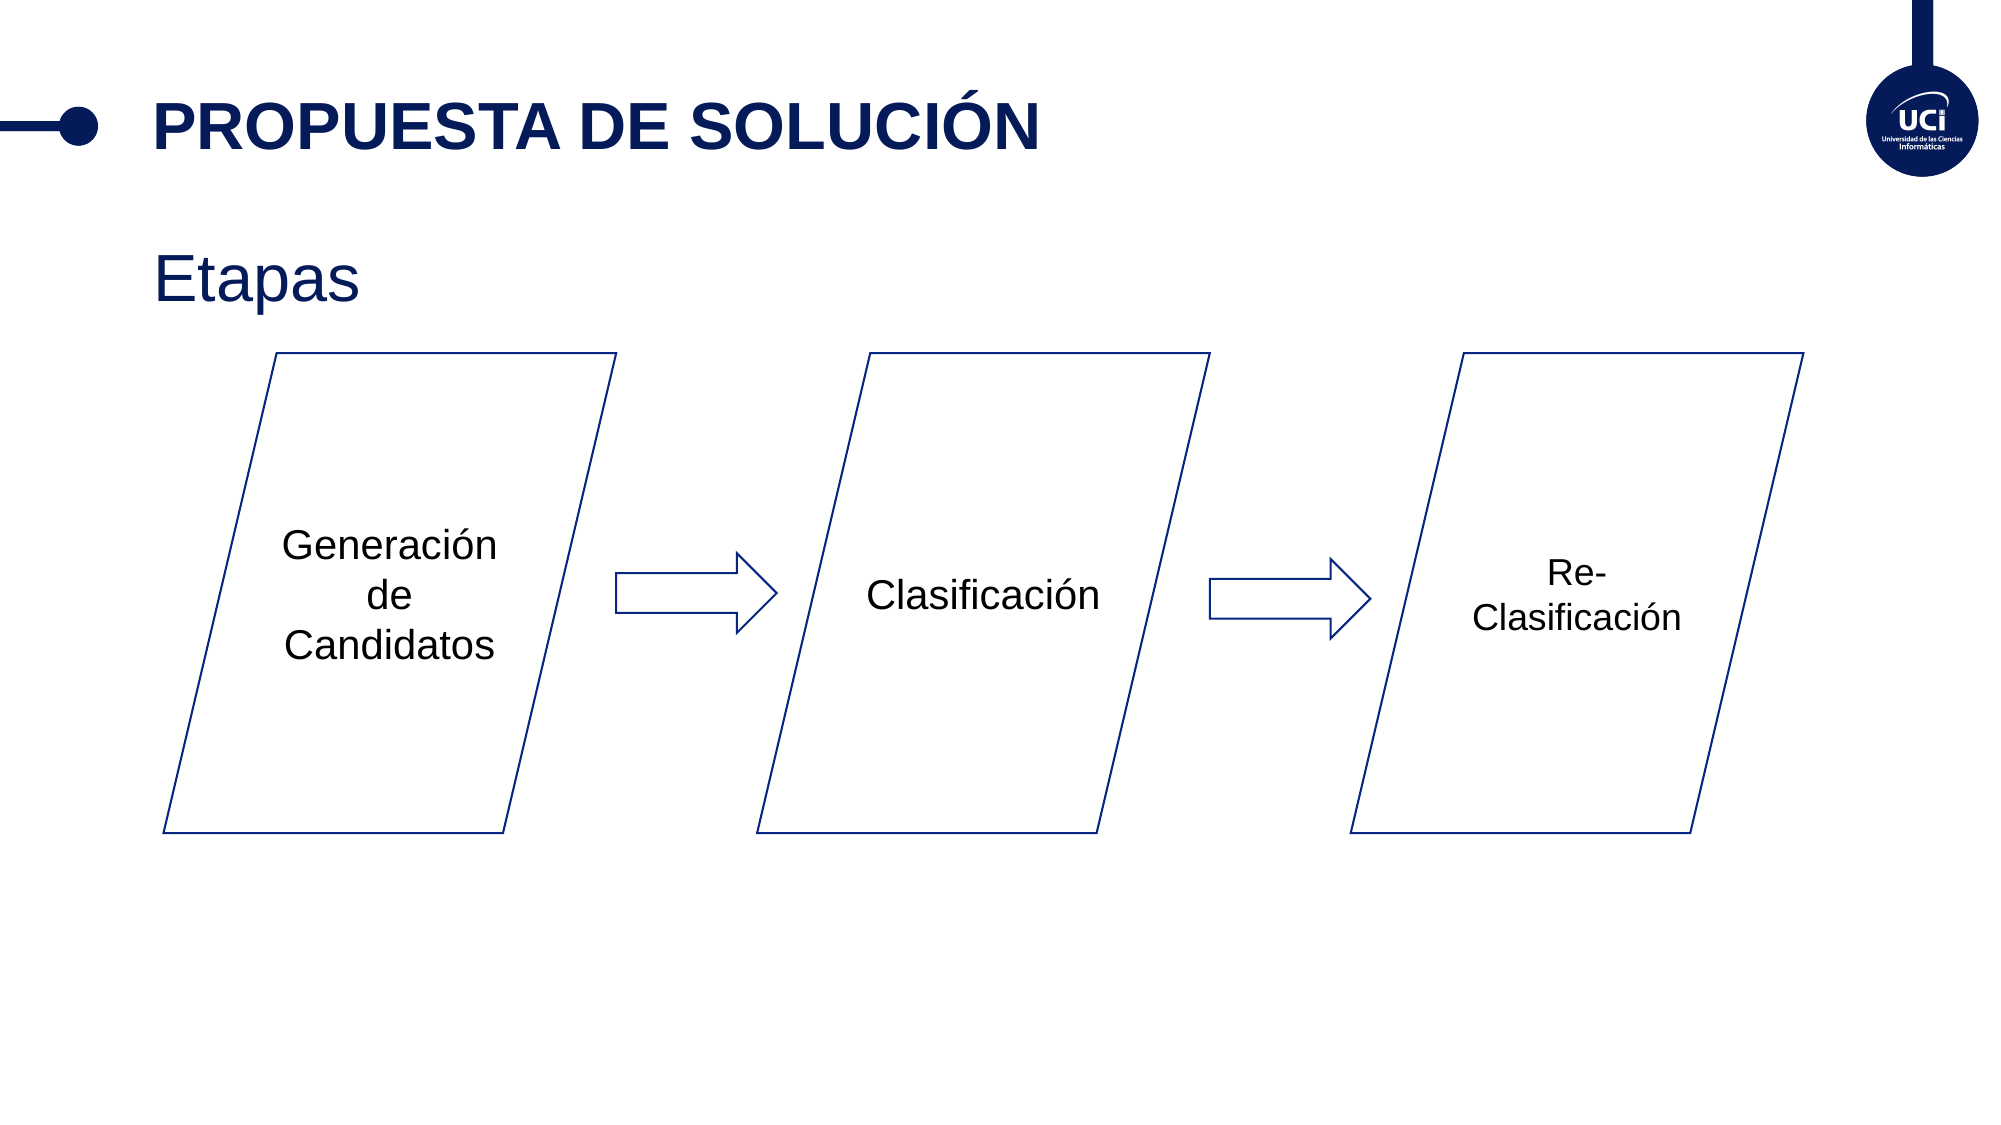

# PROPUESTA DE SOLUCIÓN
Etapas
Generación de Candidatos
Clasificación
Re-Clasificación